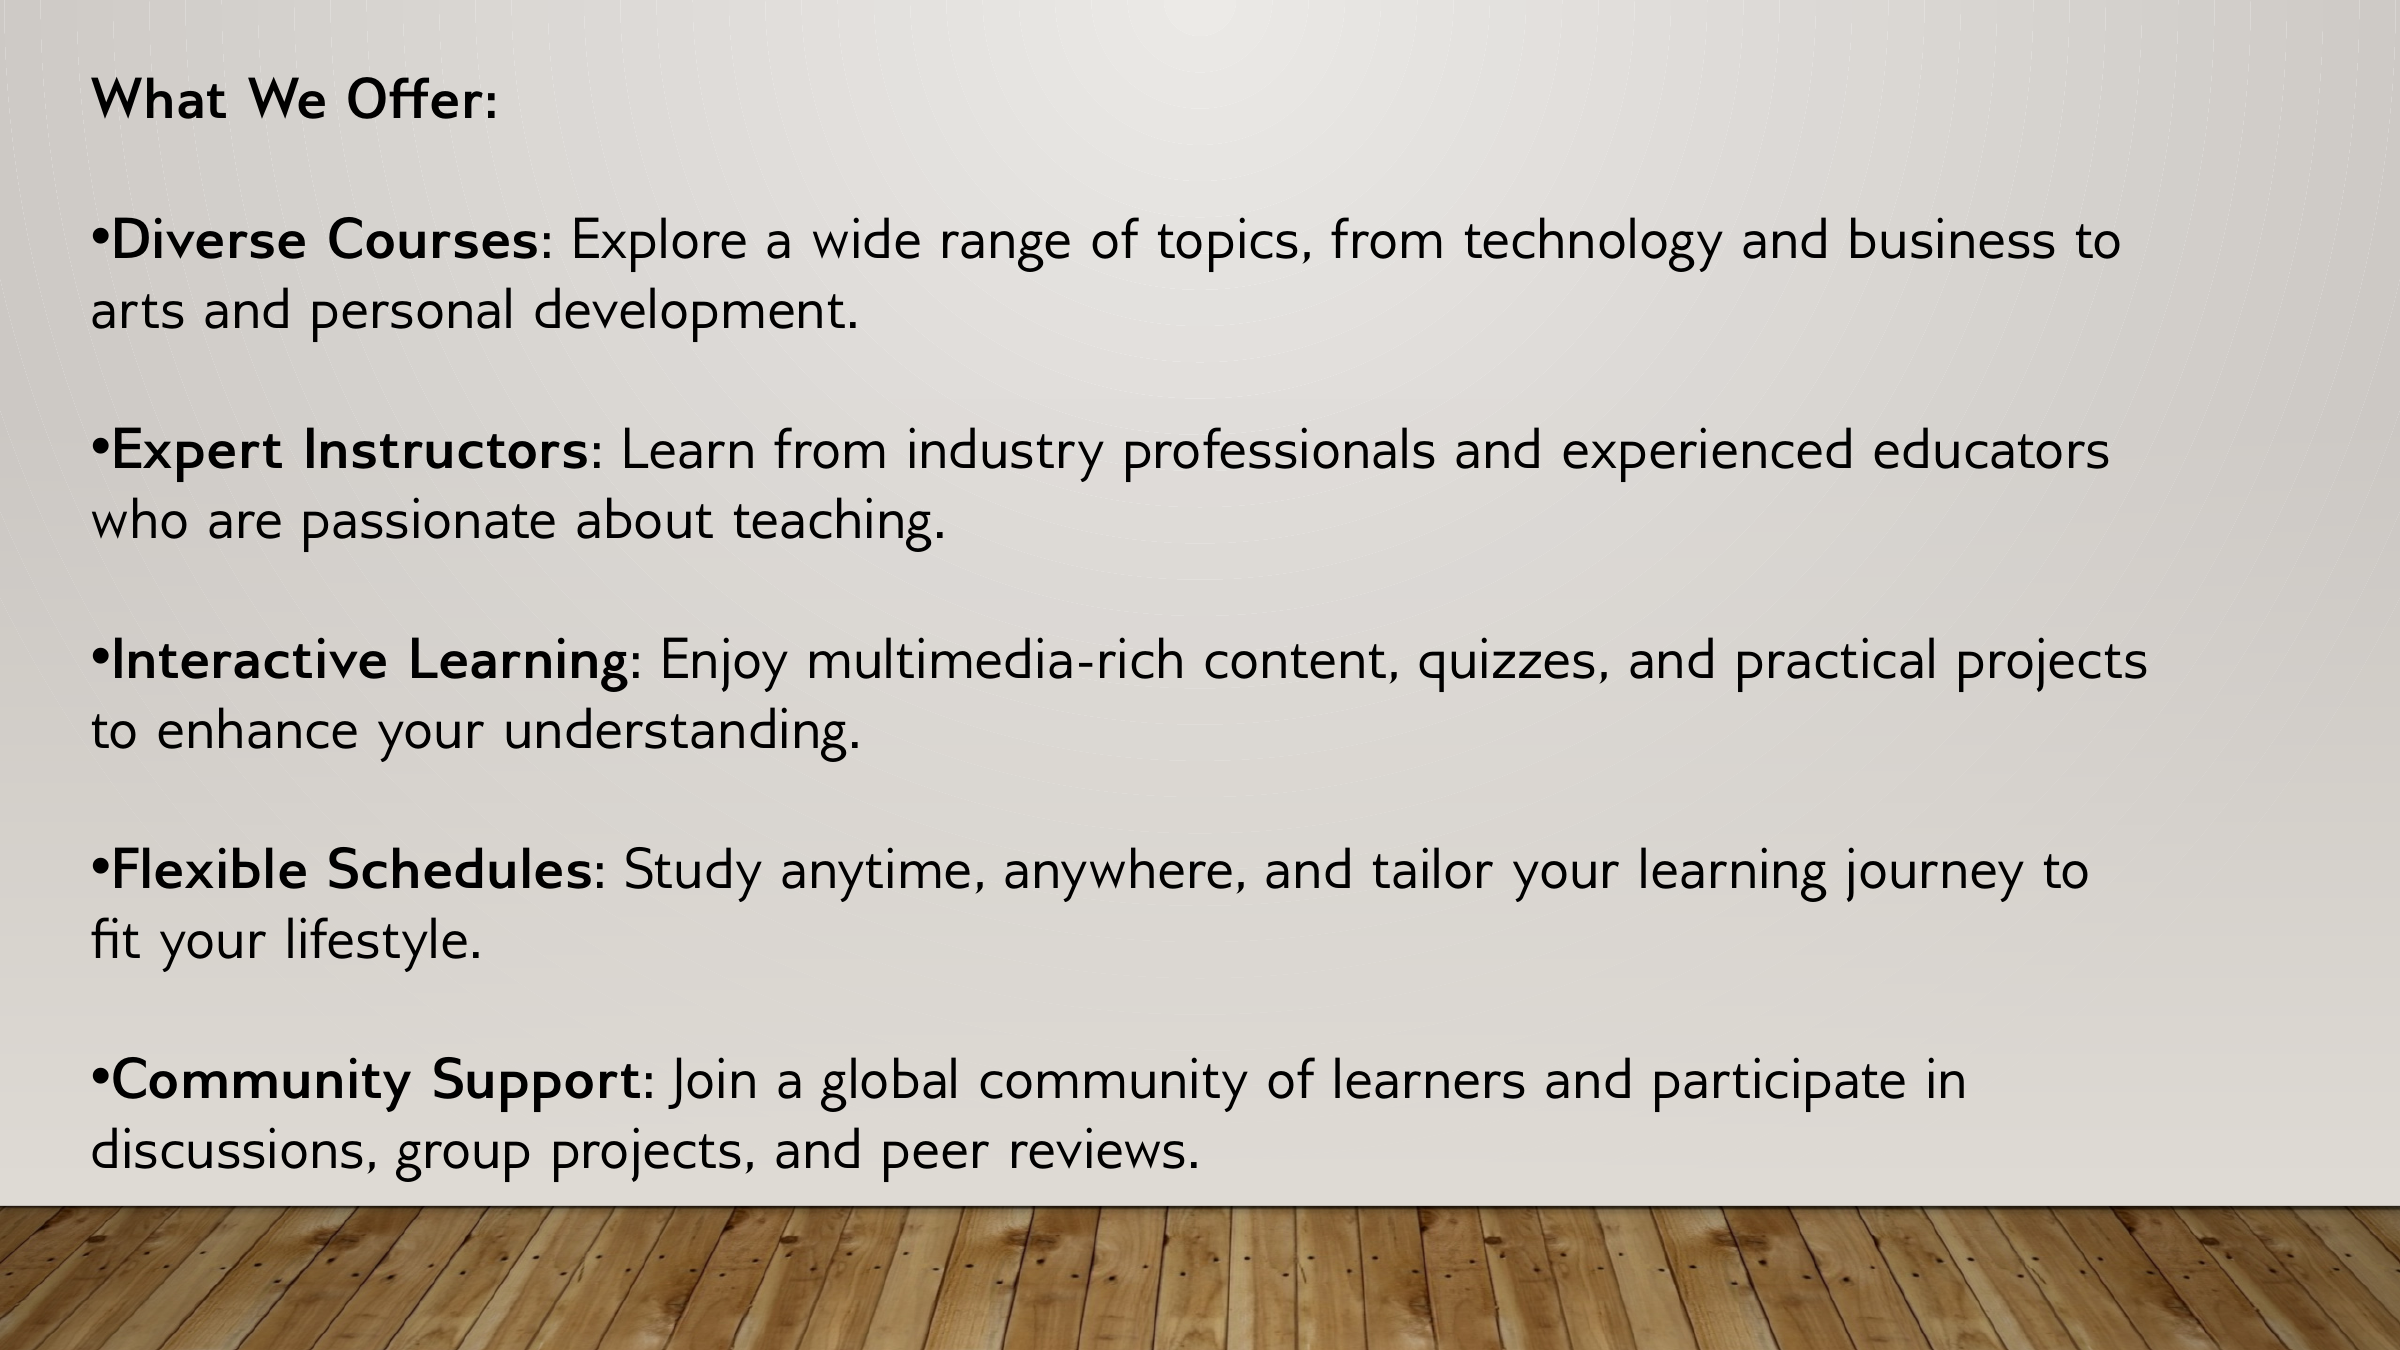

What We Offer:

Diverse Courses: Explore a wide range of topics, from technology and business to arts and personal development.

Expert Instructors: Learn from industry professionals and experienced educators who are passionate about teaching.

Interactive Learning: Enjoy multimedia-rich content, quizzes, and practical projects to enhance your understanding.

Flexible Schedules: Study anytime, anywhere, and tailor your learning journey to fit your lifestyle.

Community Support: Join a global community of learners and participate in discussions, group projects, and peer reviews.